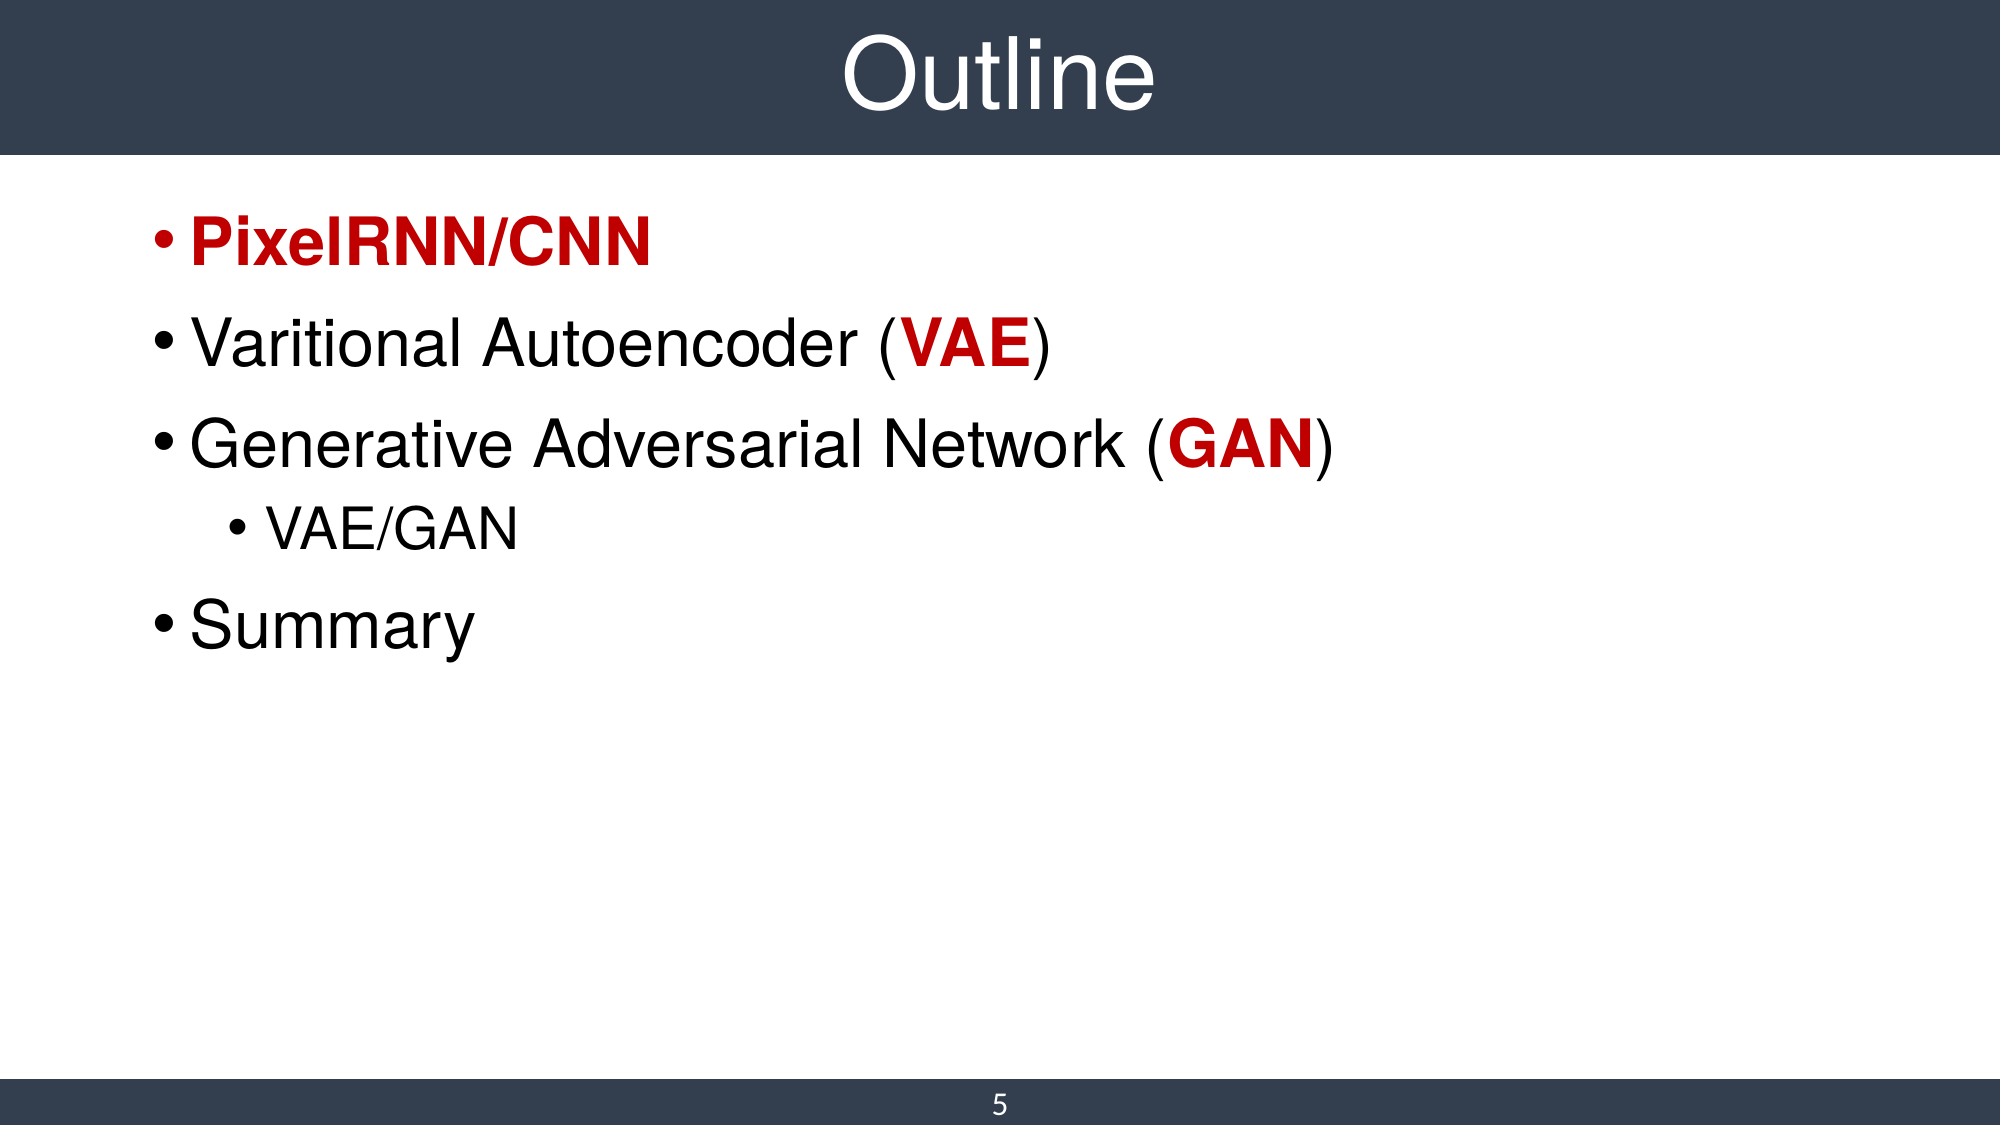

# Outline
PixelRNN/CNN
Varitional Autoencoder (VAE)
Generative Adversarial Network (GAN)
VAE/GAN
Summary

5